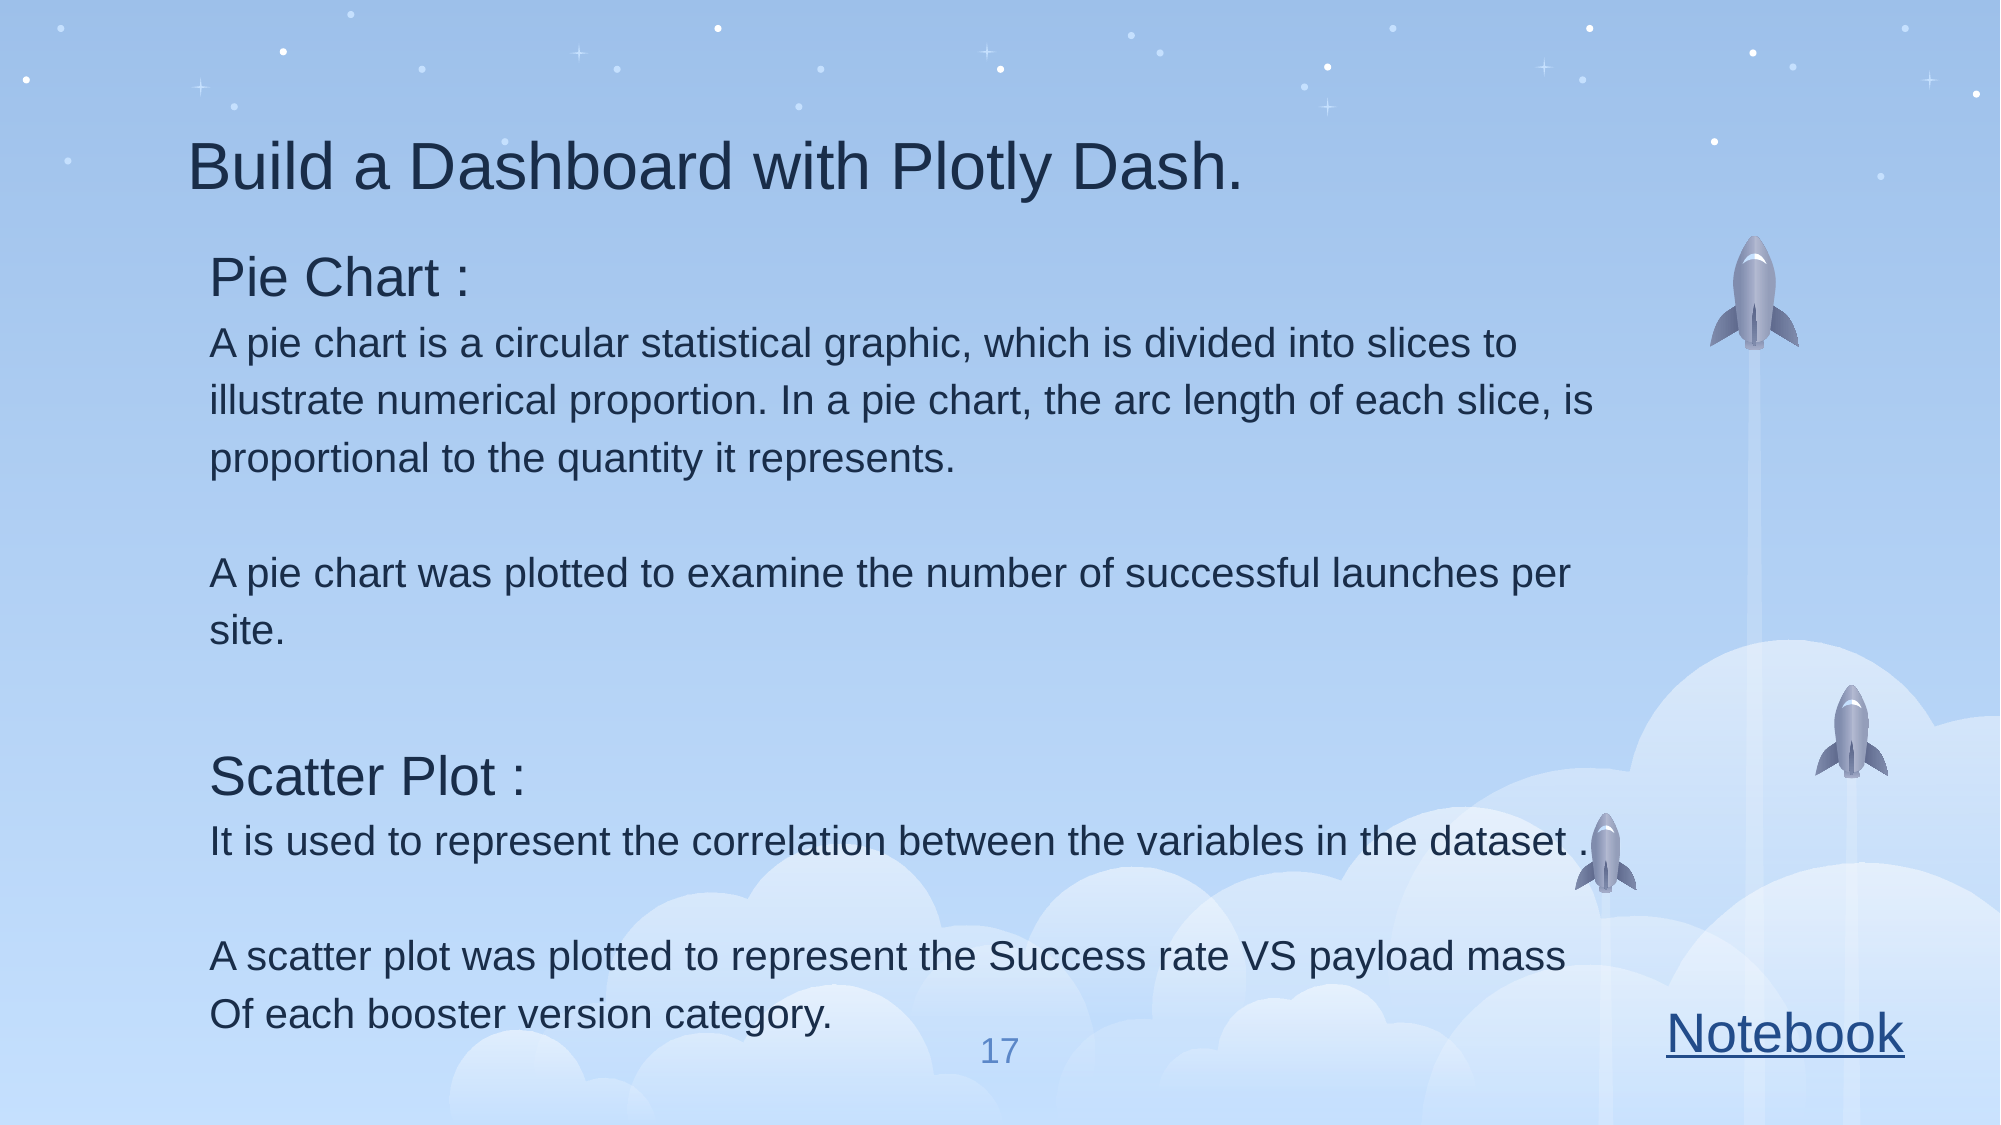

# Build a Dashboard with Plotly Dash.
Pie Chart :
A pie chart is a circular statistical graphic, which is divided into slices to illustrate numerical proportion. In a pie chart, the arc length of each slice, is proportional to the quantity it represents.

A pie chart was plotted to examine the number of successful launches per site.

Scatter Plot :
It is used to represent the correlation between the variables in the dataset .

A scatter plot was plotted to represent the Success rate VS payload mass
Of each booster version category.

Notebook
17